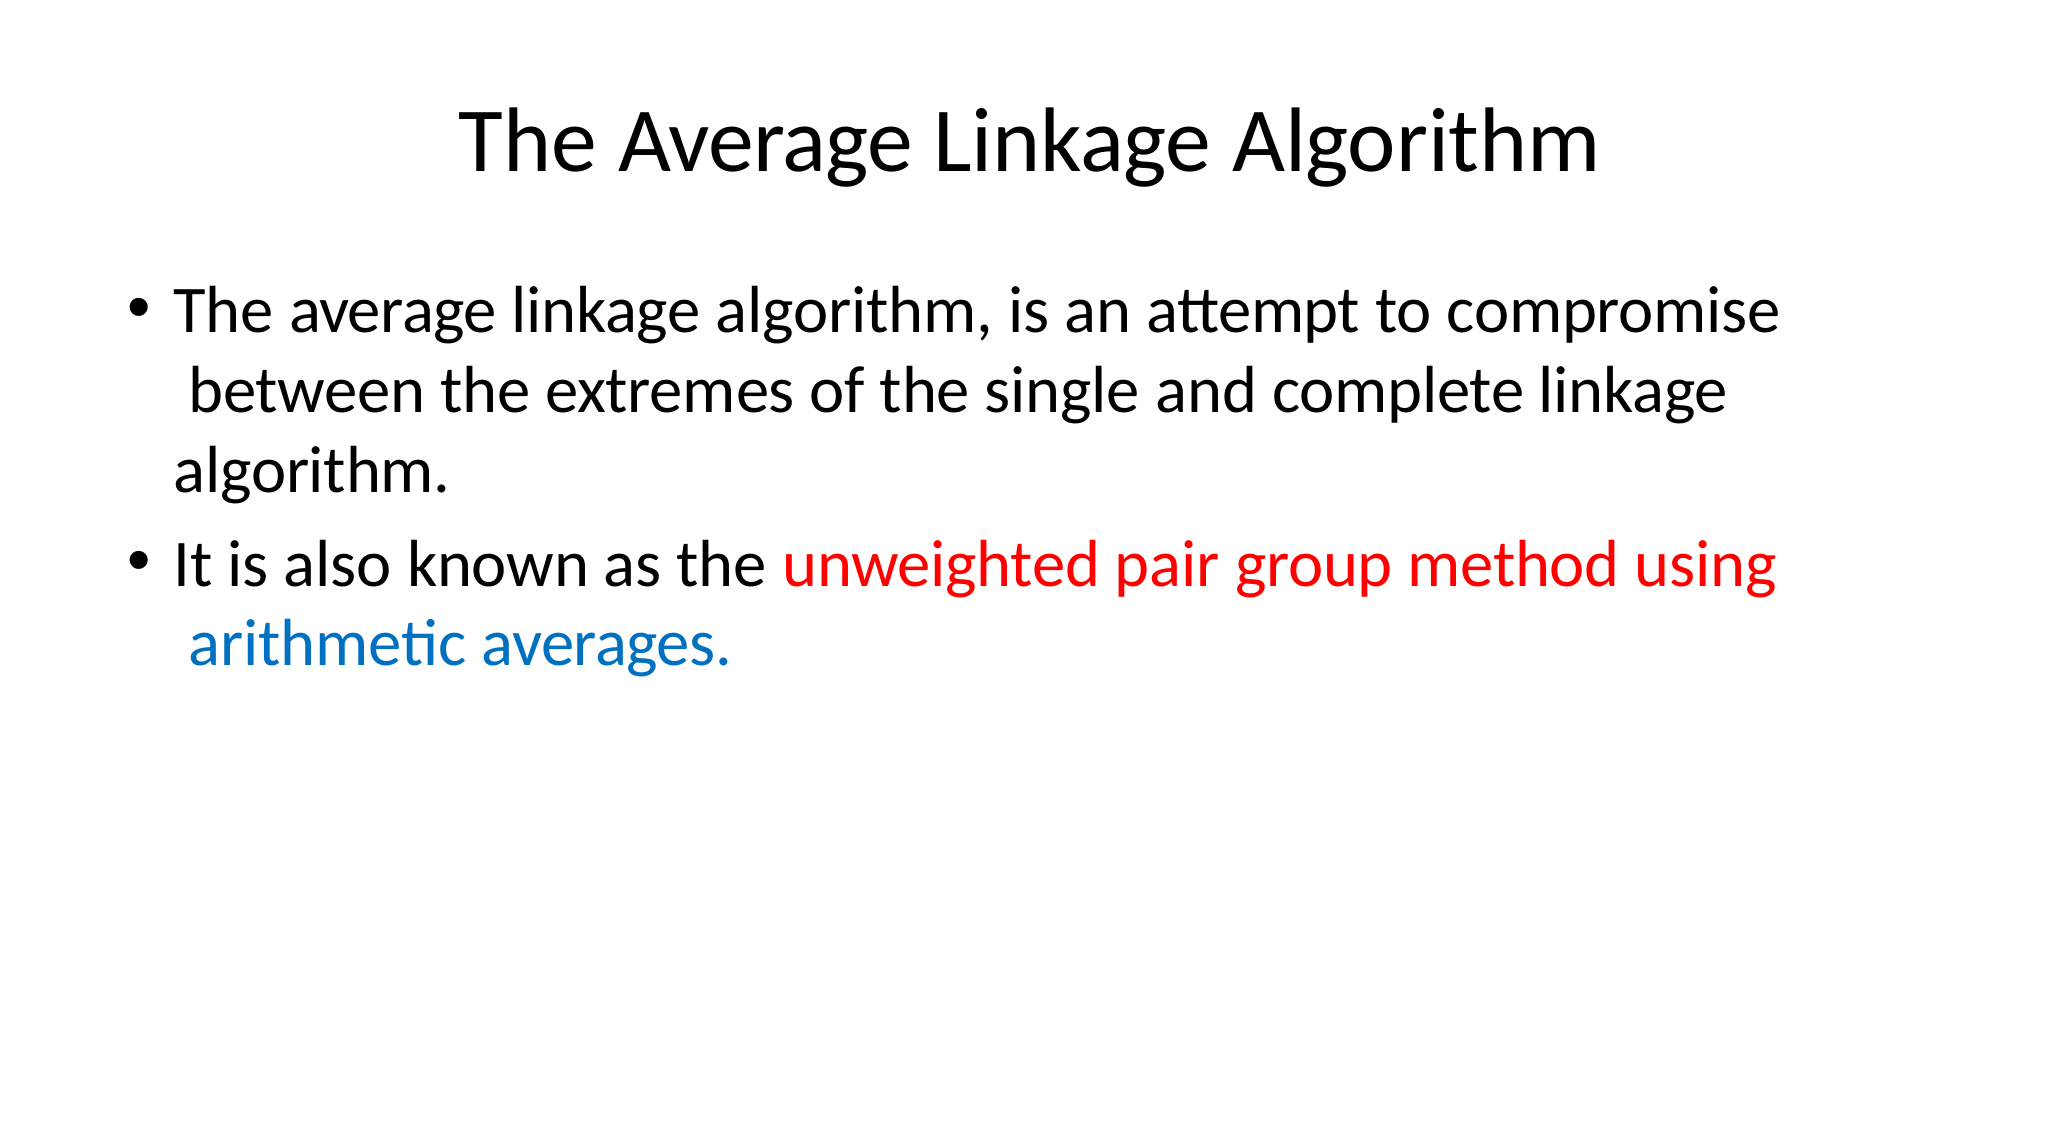

# The Average Linkage Algorithm
The average linkage algorithm, is an attempt to compromise  between the extremes of the single and complete linkage  algorithm.
It is also known as the unweighted pair group method using  arithmetic averages.